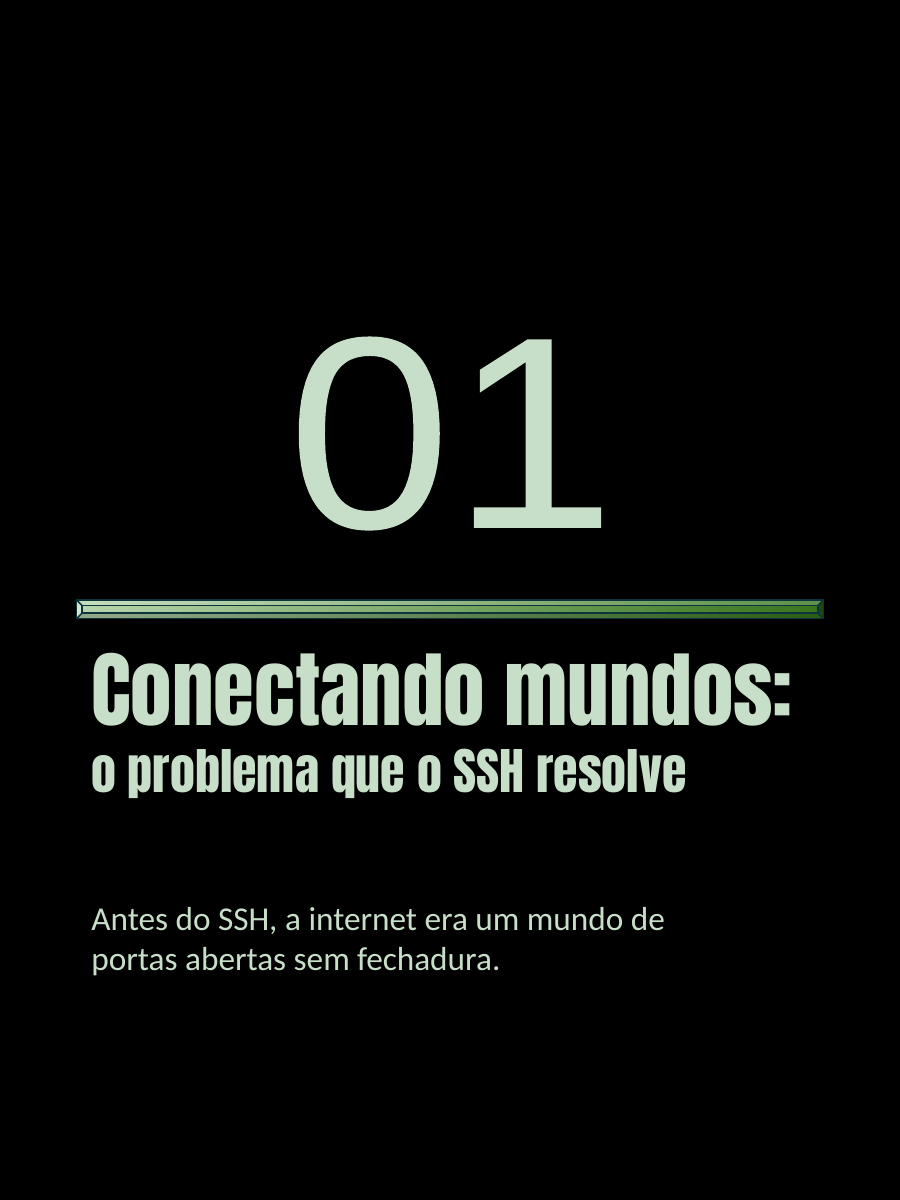

01

Conectando mundos: o problema que o SSH resolve
Antes do SSH, a internet era um mundo de portas abertas sem fechadura.